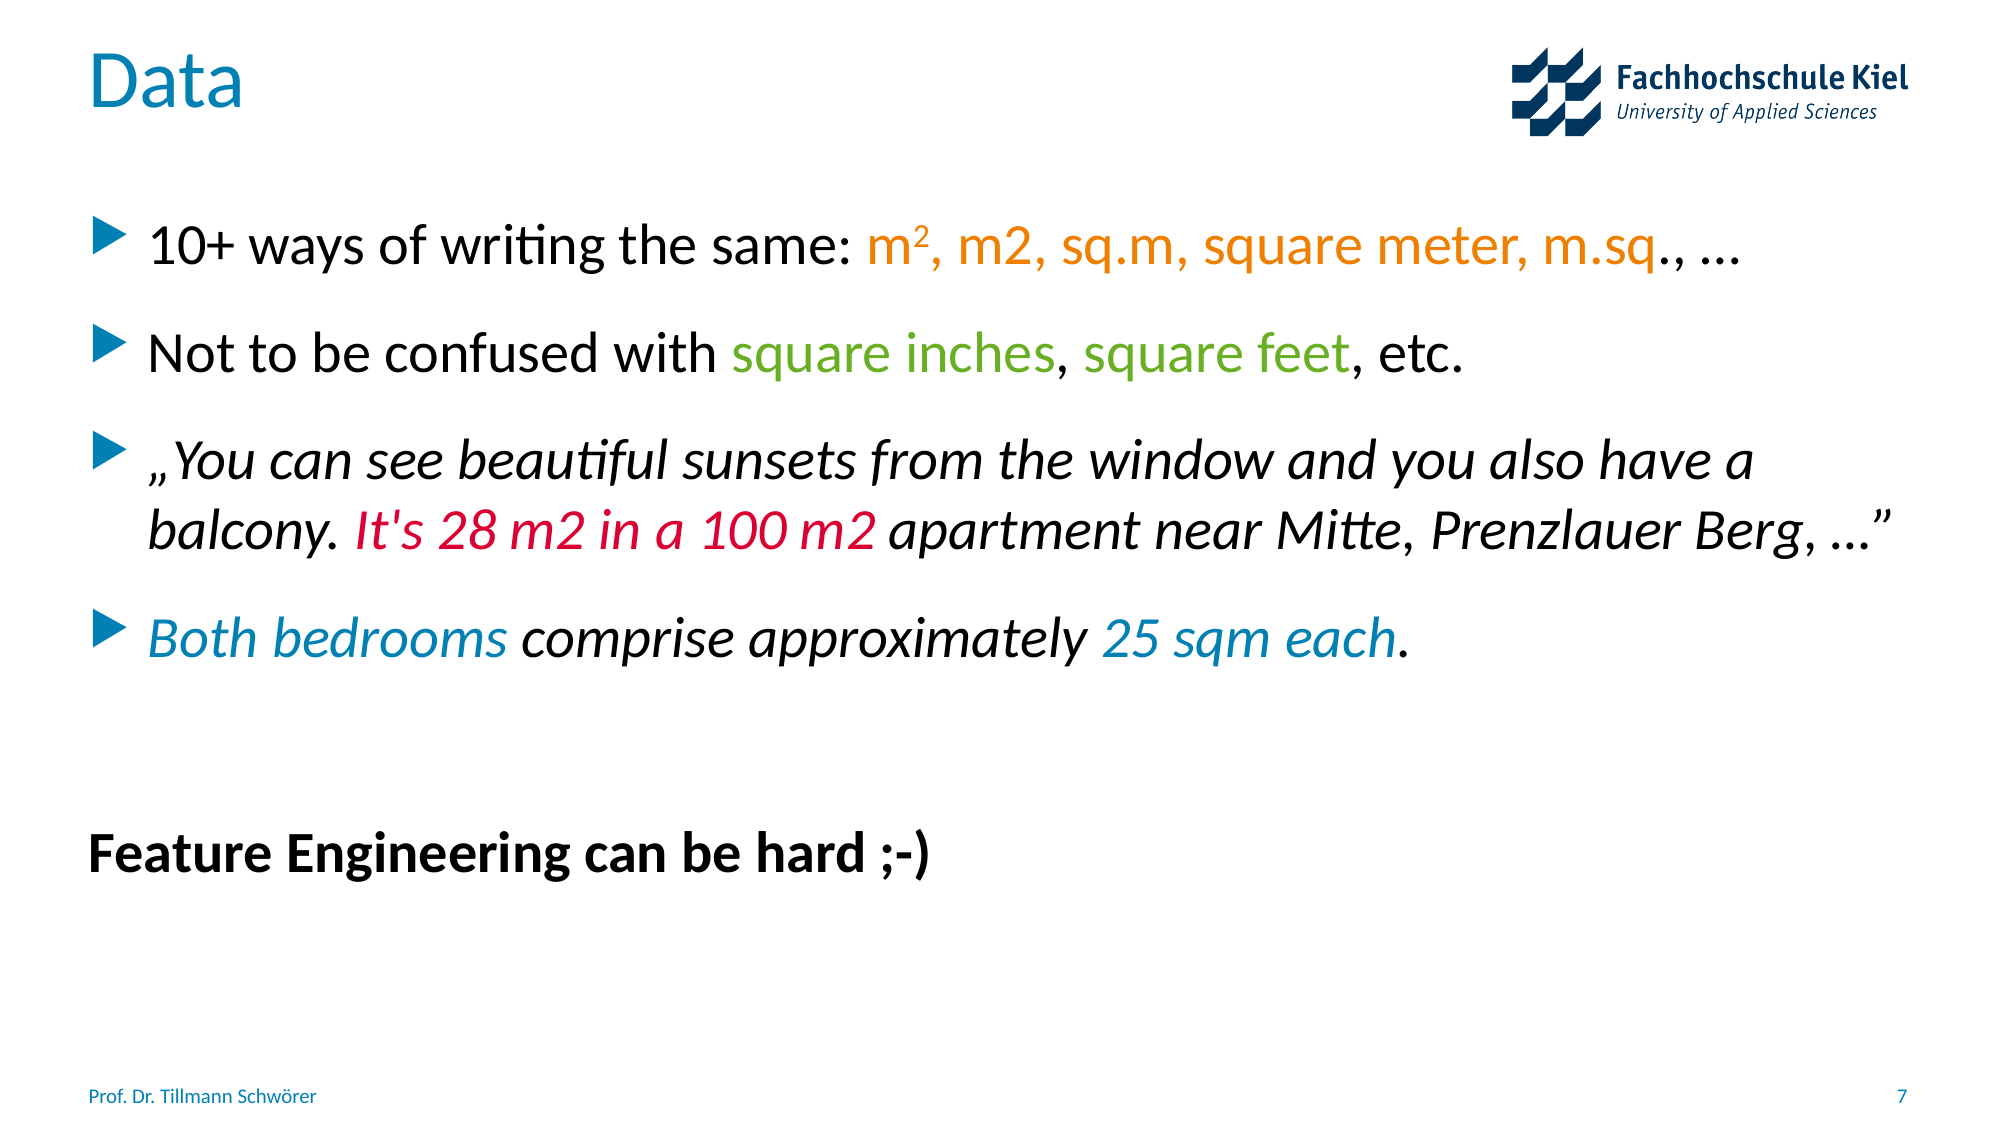

# Data
10+ ways of writing the same: m2, m2, sq.m, square meter, m.sq., …
Not to be confused with square inches, square feet, etc.
„You can see beautiful sunsets from the window and you also have a balcony. It's 28 m2 in a 100 m2 apartment near Mitte, Prenzlauer Berg, …”
Both bedrooms comprise approximately 25 sqm each.

Feature Engineering can be hard ;-)
Prof. Dr. Tillmann Schwörer
7